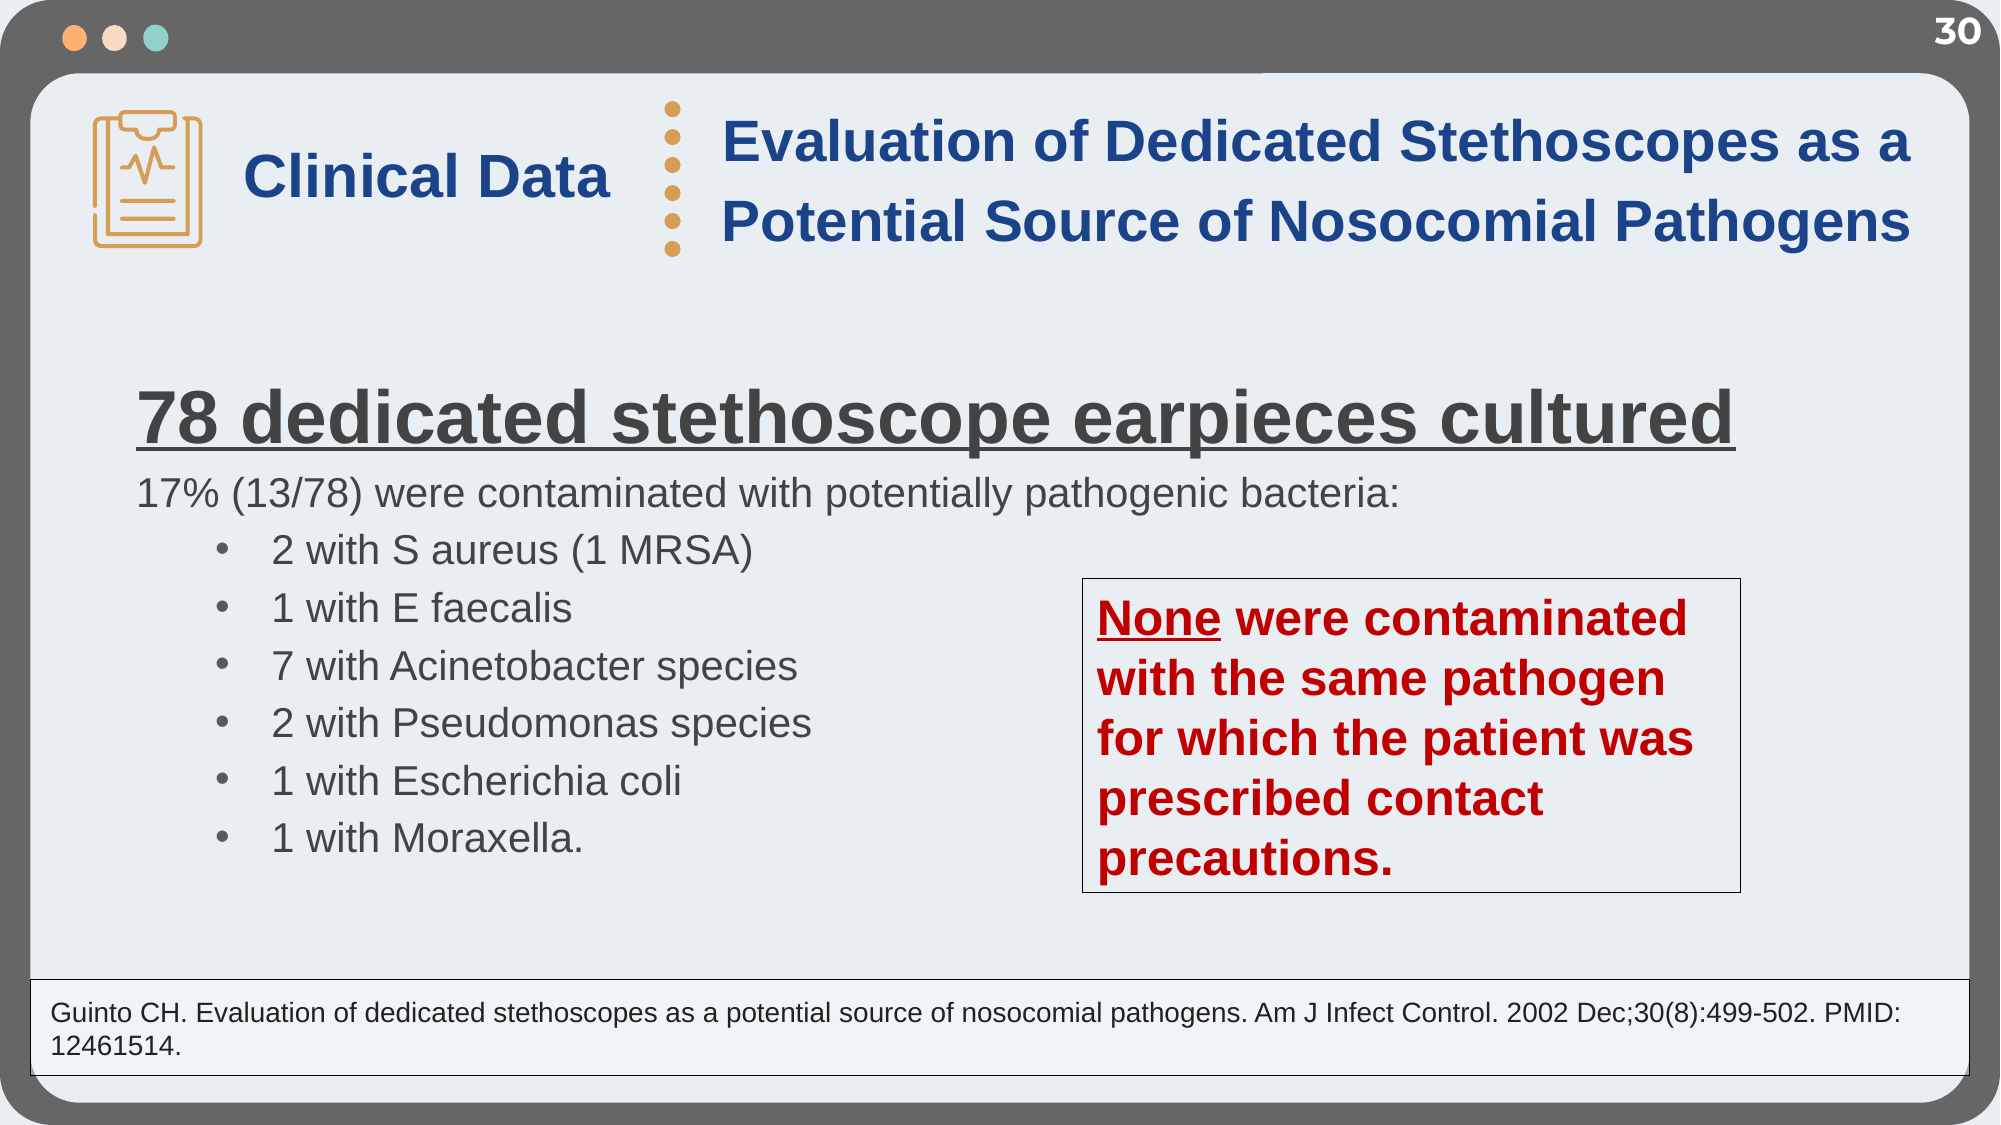

30
Evaluation of Dedicated Stethoscopes as a Potential Source of Nosocomial Pathogens

Clinical Data

78 dedicated stethoscope earpieces cultured
17% (13/78) were contaminated with potentially pathogenic bacteria:
2 with S aureus (1 MRSA)
1 with E faecalis
7 with Acinetobacter species
2 with Pseudomonas species
1 with Escherichia coli
1 with Moraxella.
None were contaminated with the same pathogen for which the patient was prescribed contact precautions.
Guinto CH. Evaluation of dedicated stethoscopes as a potential source of nosocomial pathogens. Am J Infect Control. 2002 Dec;30(8):499-502. PMID: 12461514.
Alleyne SA, Hussain AM, Clokie M, Jenkins DR. Stethoscopes: potential vectors of Clostridium difficile. J Hosp Infect. 2009 Oct;73(2):187-9. doi: 10.1016/j.jhin.2009.05.014. Epub 2009 Aug 28. PMID: 19716204.